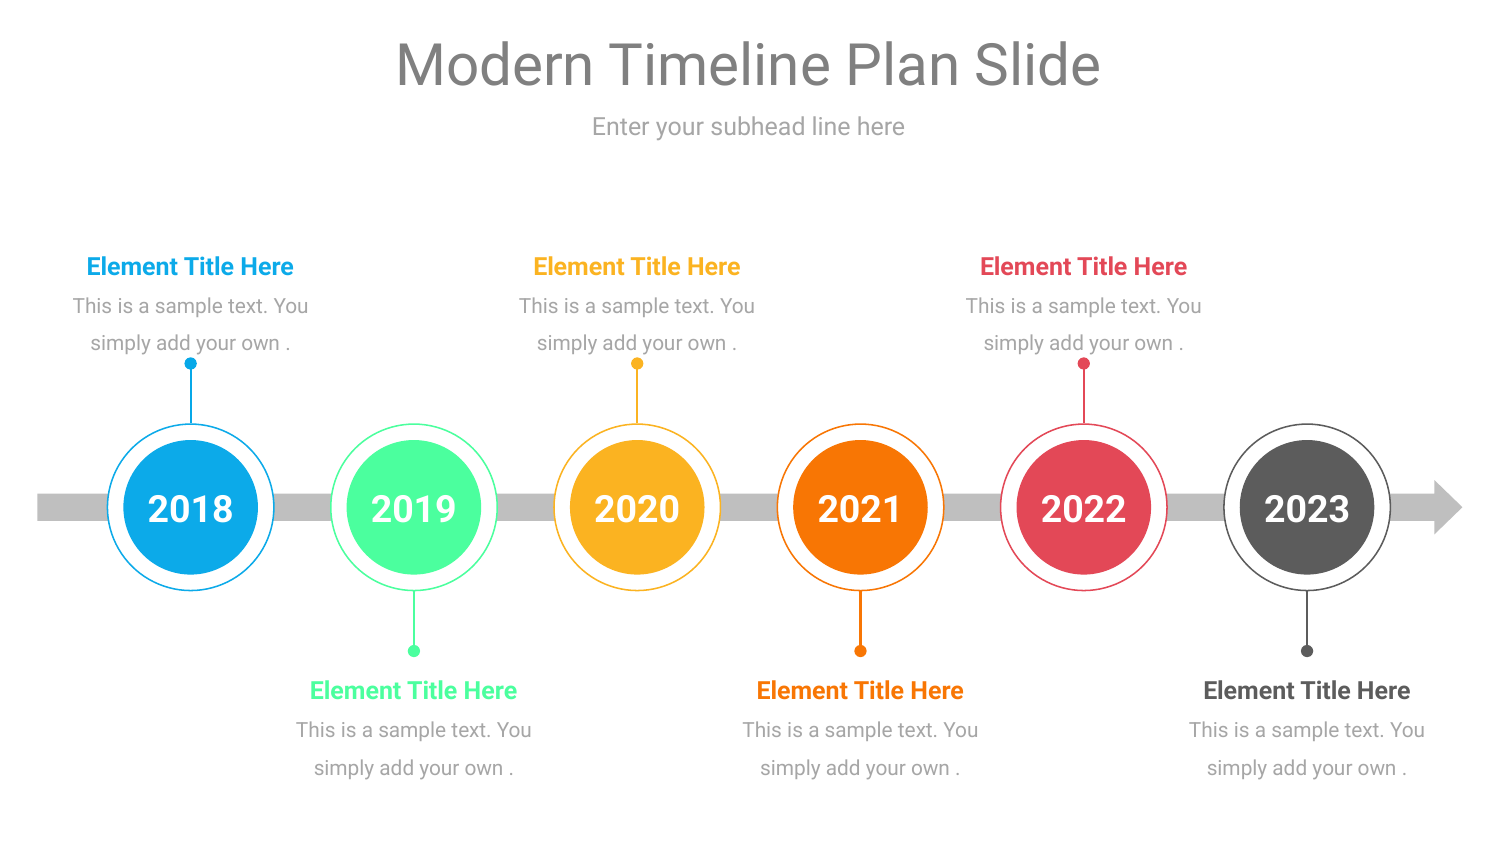

# Modern Timeline Plan Slide
Enter your subhead line here
Element Title Here
This is a sample text. You simply add your own .
Element Title Here
This is a sample text. You simply add your own .
Element Title Here
This is a sample text. You simply add your own .

2018

2019

2020

2021

2022

2023

Element Title Here
This is a sample text. You simply add your own .
Element Title Here
This is a sample text. You simply add your own .
Element Title Here
This is a sample text. You simply add your own .